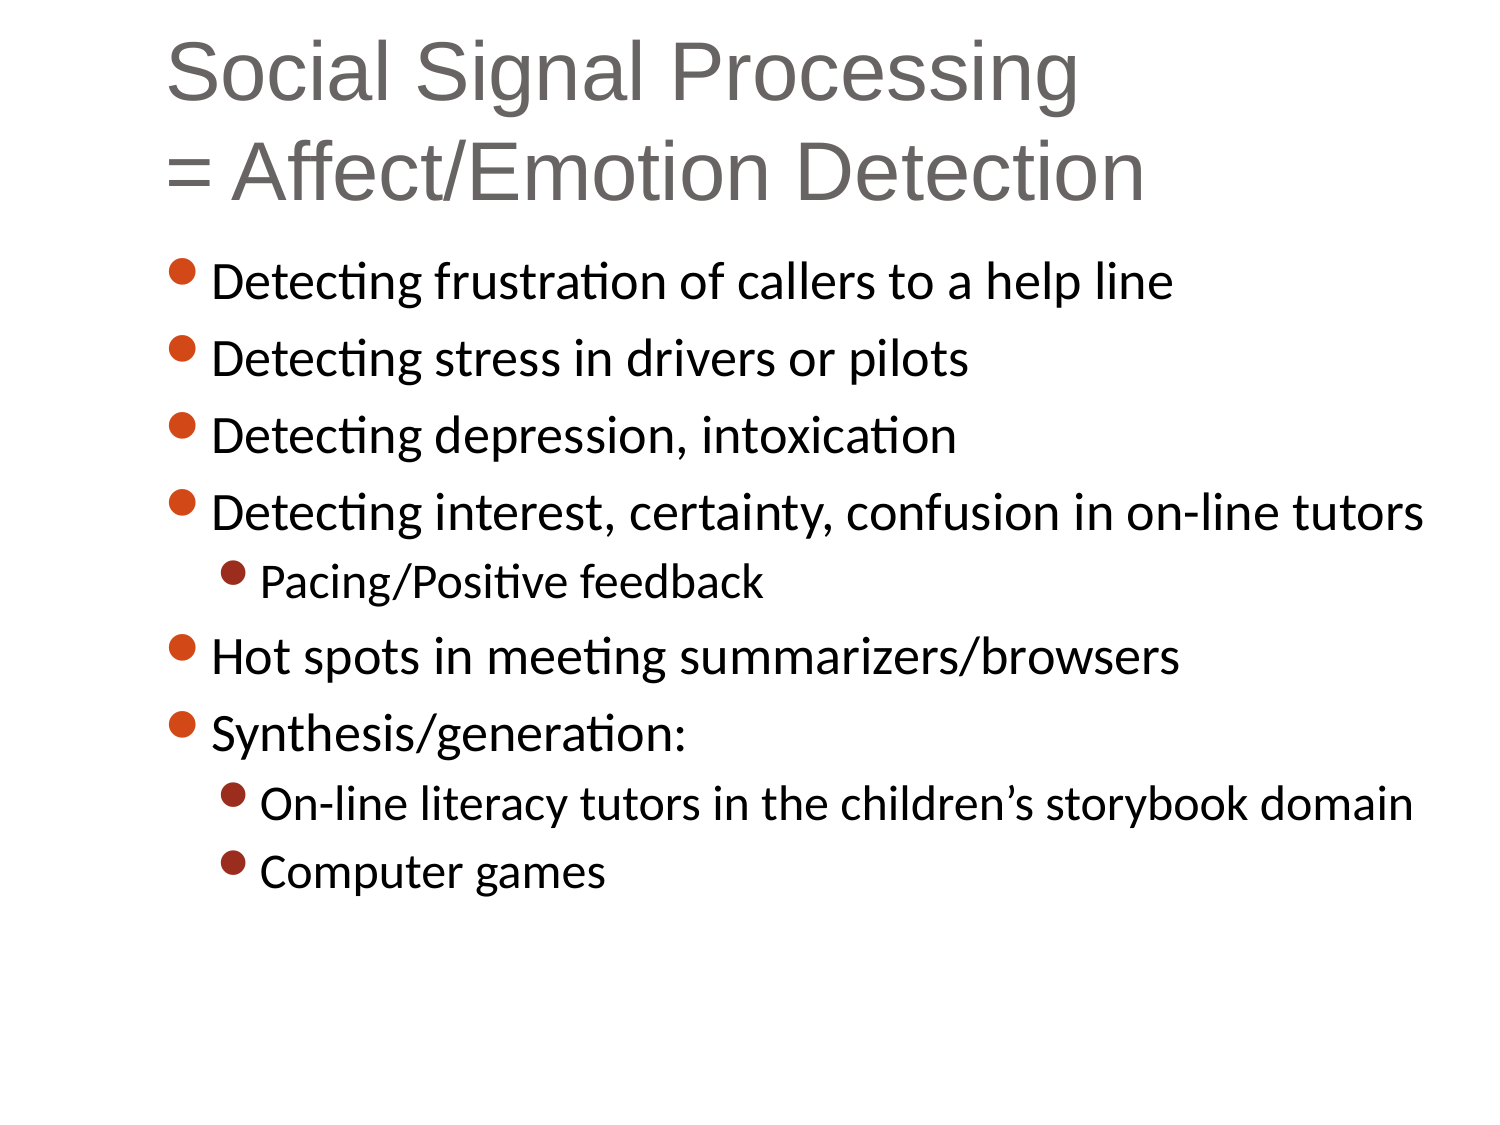

# Social Signal Processing = Affect/Emotion Detection
Detecting frustration of callers to a help line
Detecting stress in drivers or pilots
Detecting depression, intoxication
Detecting interest, certainty, confusion in on-line tutors
Pacing/Positive feedback
Hot spots in meeting summarizers/browsers
Synthesis/generation:
On-line literacy tutors in the children’s storybook domain
Computer games